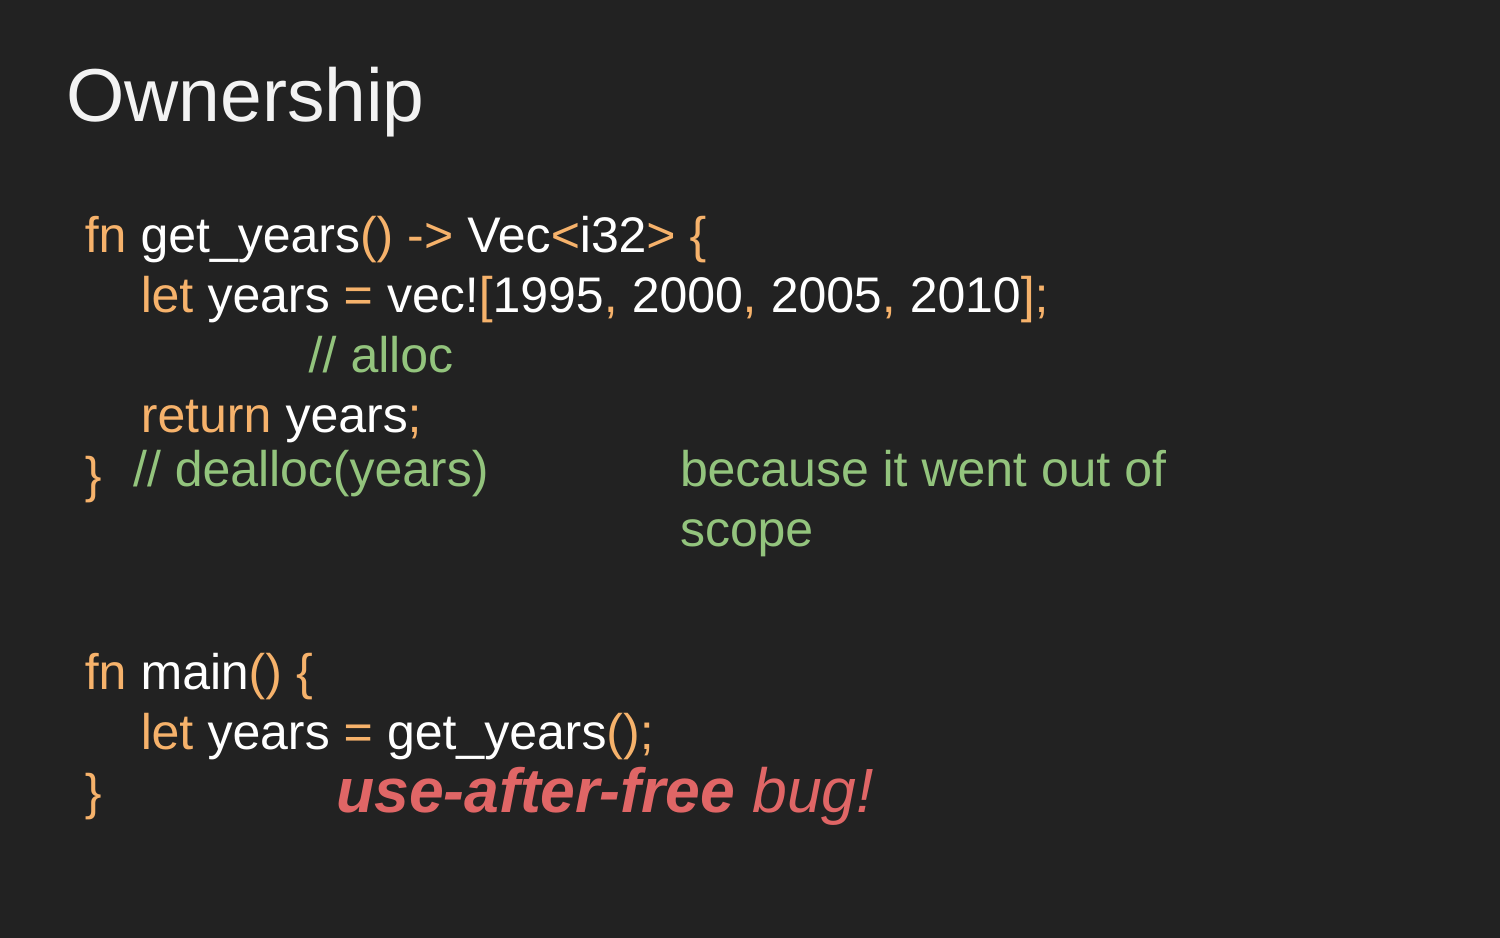

Ownership
fn get_years() -> Vec<i32> {
    let years = vec![1995, 2000, 2005, 2010];
                // alloc
    return years;
}
// dealloc(years)
because it went out of scope
fn main() {
    let years = get_years();
}
use-after-free bug!